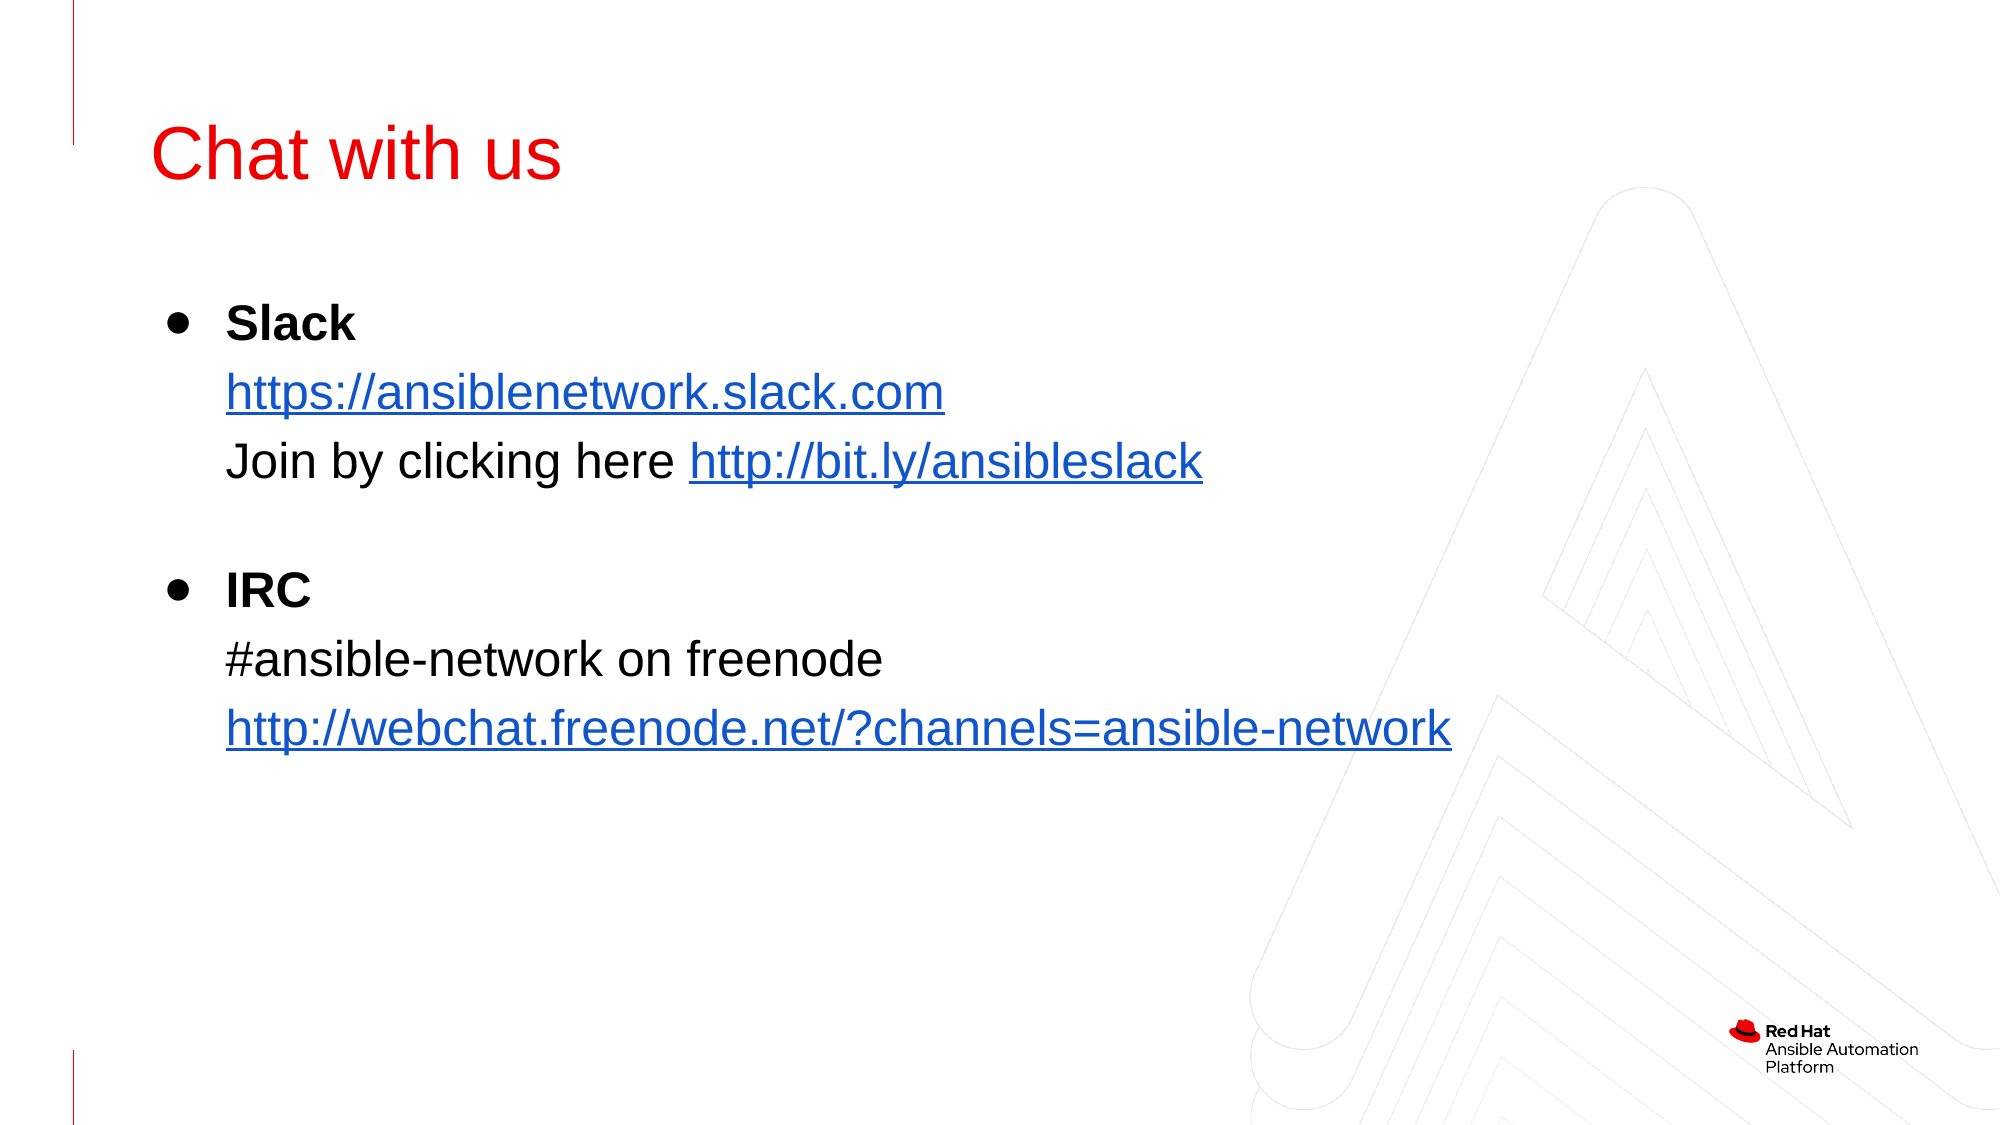

Chat with us
Slack
https://ansiblenetwork.slack.com
Join by clicking here http://bit.ly/ansibleslack
IRC
#ansible-network on freenode
http://webchat.freenode.net/?channels=ansible-network